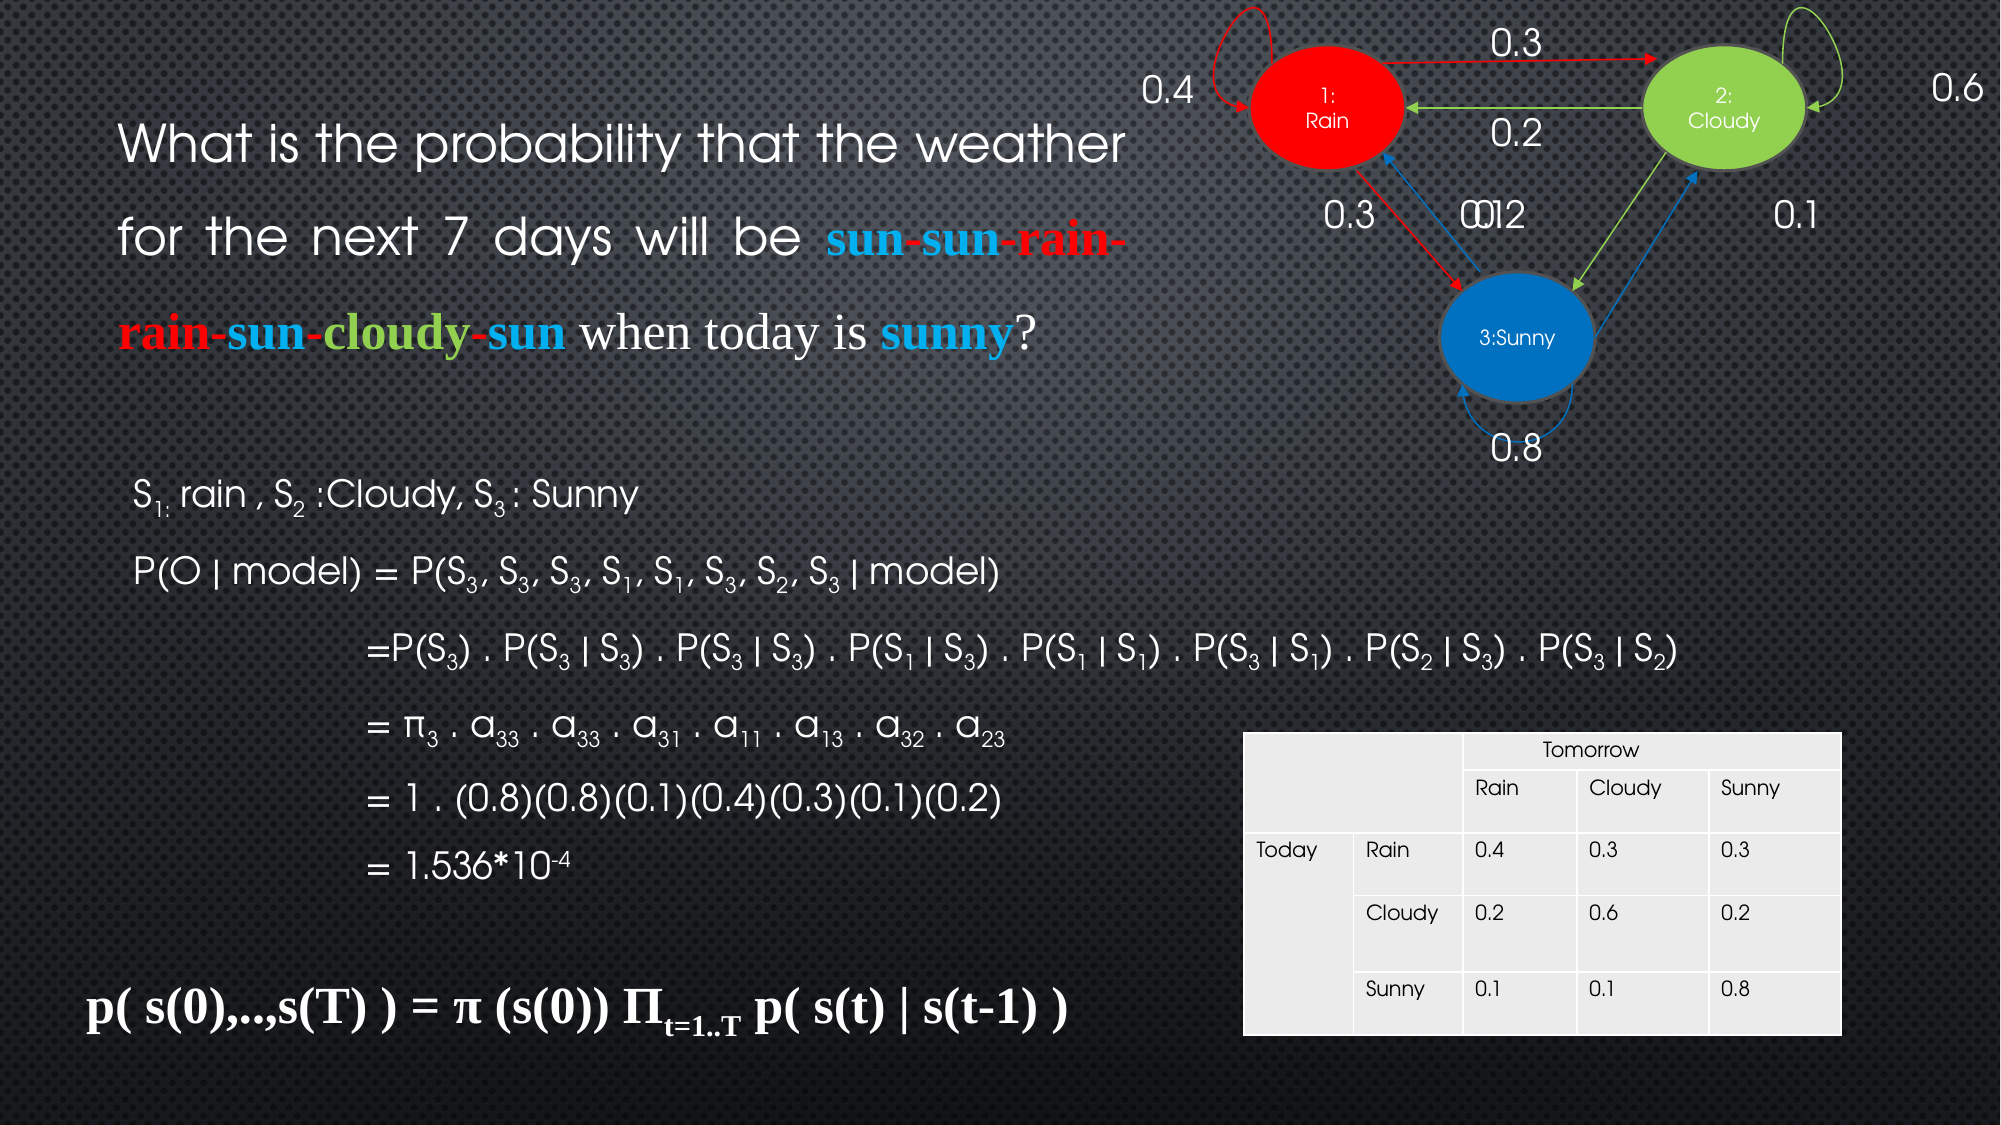

0.3
                                          0.6
0.2

0.8
1:
Rain
2:
Cloudy
0.4
What is the probability that the weather for the next 7 days will be sun-sun-rain-rain-sun-cloudy-sun when today is sunny?
      0.3        0.1
0.2		0.1
3:Sunny
S1: rain , S2 :Cloudy, S3 : Sunny
P(O | model) = P(S3, S3, S3, S1, S1, S3, S2, S3 | model)
                      =P(S3) . P(S3 | S3) . P(S3 | S3) . P(S1 | S3) . P(S1 | S1) . P(S3 | S1) . P(S2 | S3) . P(S3 | S2)
                      = π3 . a33 . a33 . a31 . a11 . a13 . a32 . a23
                      = 1 . (0.8)(0.8)(0.1)(0.4)(0.3)(0.1)(0.2)
                      = 1.536*10-4

|  |  | Tomorrow |  |  |
| --- | --- | --- | --- | --- |
|  |  | Rain | Cloudy | Sunny |
| Today | Rain | 0.4 | 0.3 | 0.3 |
|  | Cloudy | 0.2 | 0.6 | 0.2 |
|  | Sunny | 0.1 | 0.1 | 0.8 |
p( s(0),..,s(T) ) = π (s(0)) Πt=1..T p( s(t) | s(t-1) )